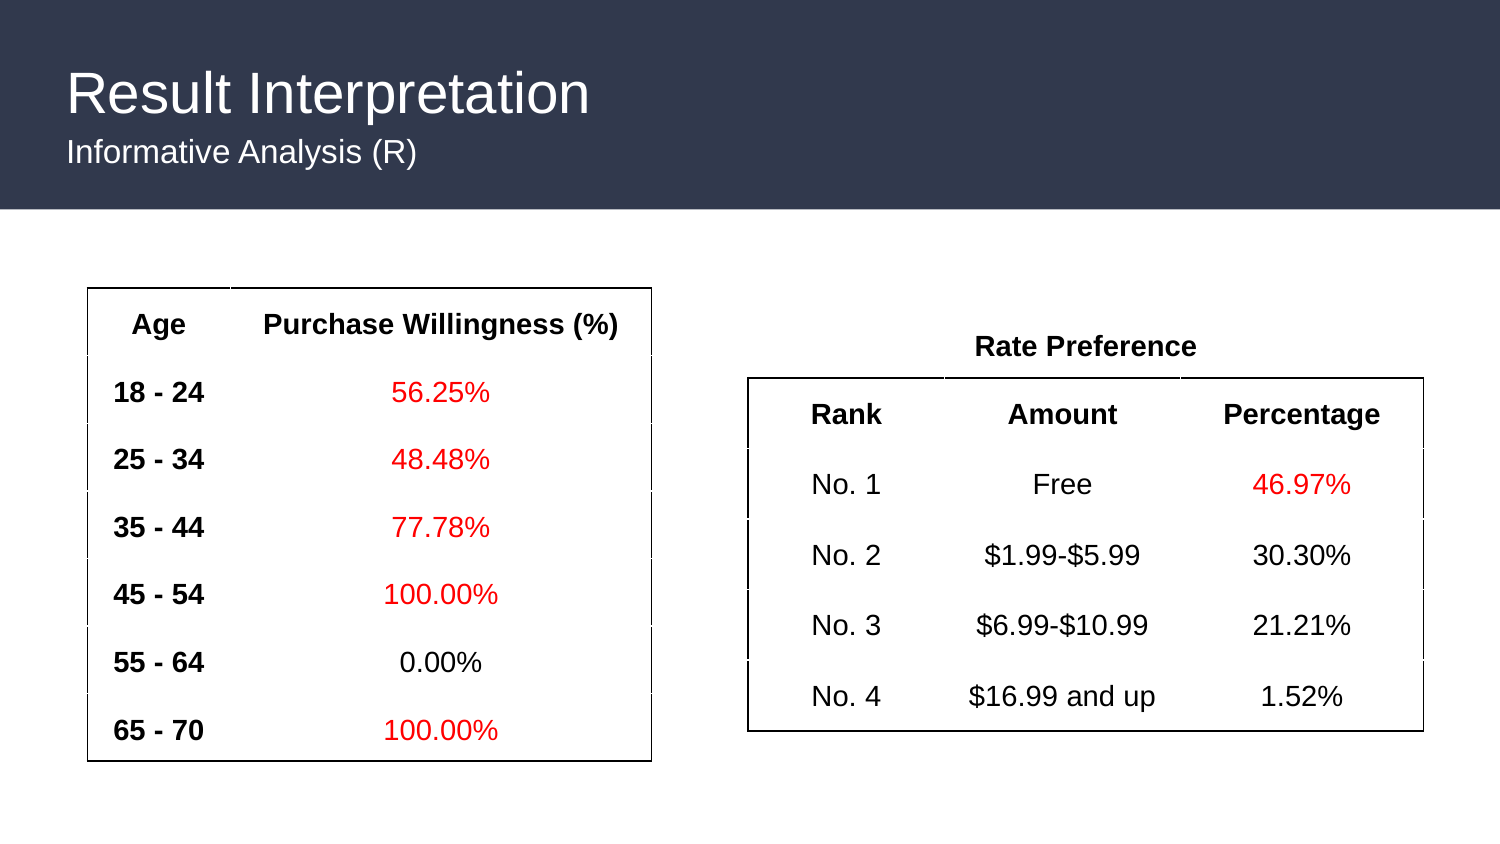

# Result Interpretation
Informative Analysis (R)
| Age | Purchase Willingness (%) |
| --- | --- |
| 18 - 24 | 56.25% |
| 25 - 34 | 48.48% |
| 35 - 44 | 77.78% |
| 45 - 54 | 100.00% |
| 55 - 64 | 0.00% |
| 65 - 70 | 100.00% |
| Rate Preference |  |  |
| --- | --- | --- |
| Rank | Amount | Percentage |
| No. 1 | Free | 46.97% |
| No. 2 | $1.99-$5.99 | 30.30% |
| No. 3 | $6.99-$10.99 | 21.21% |
| No. 4 | $16.99 and up | 1.52% |